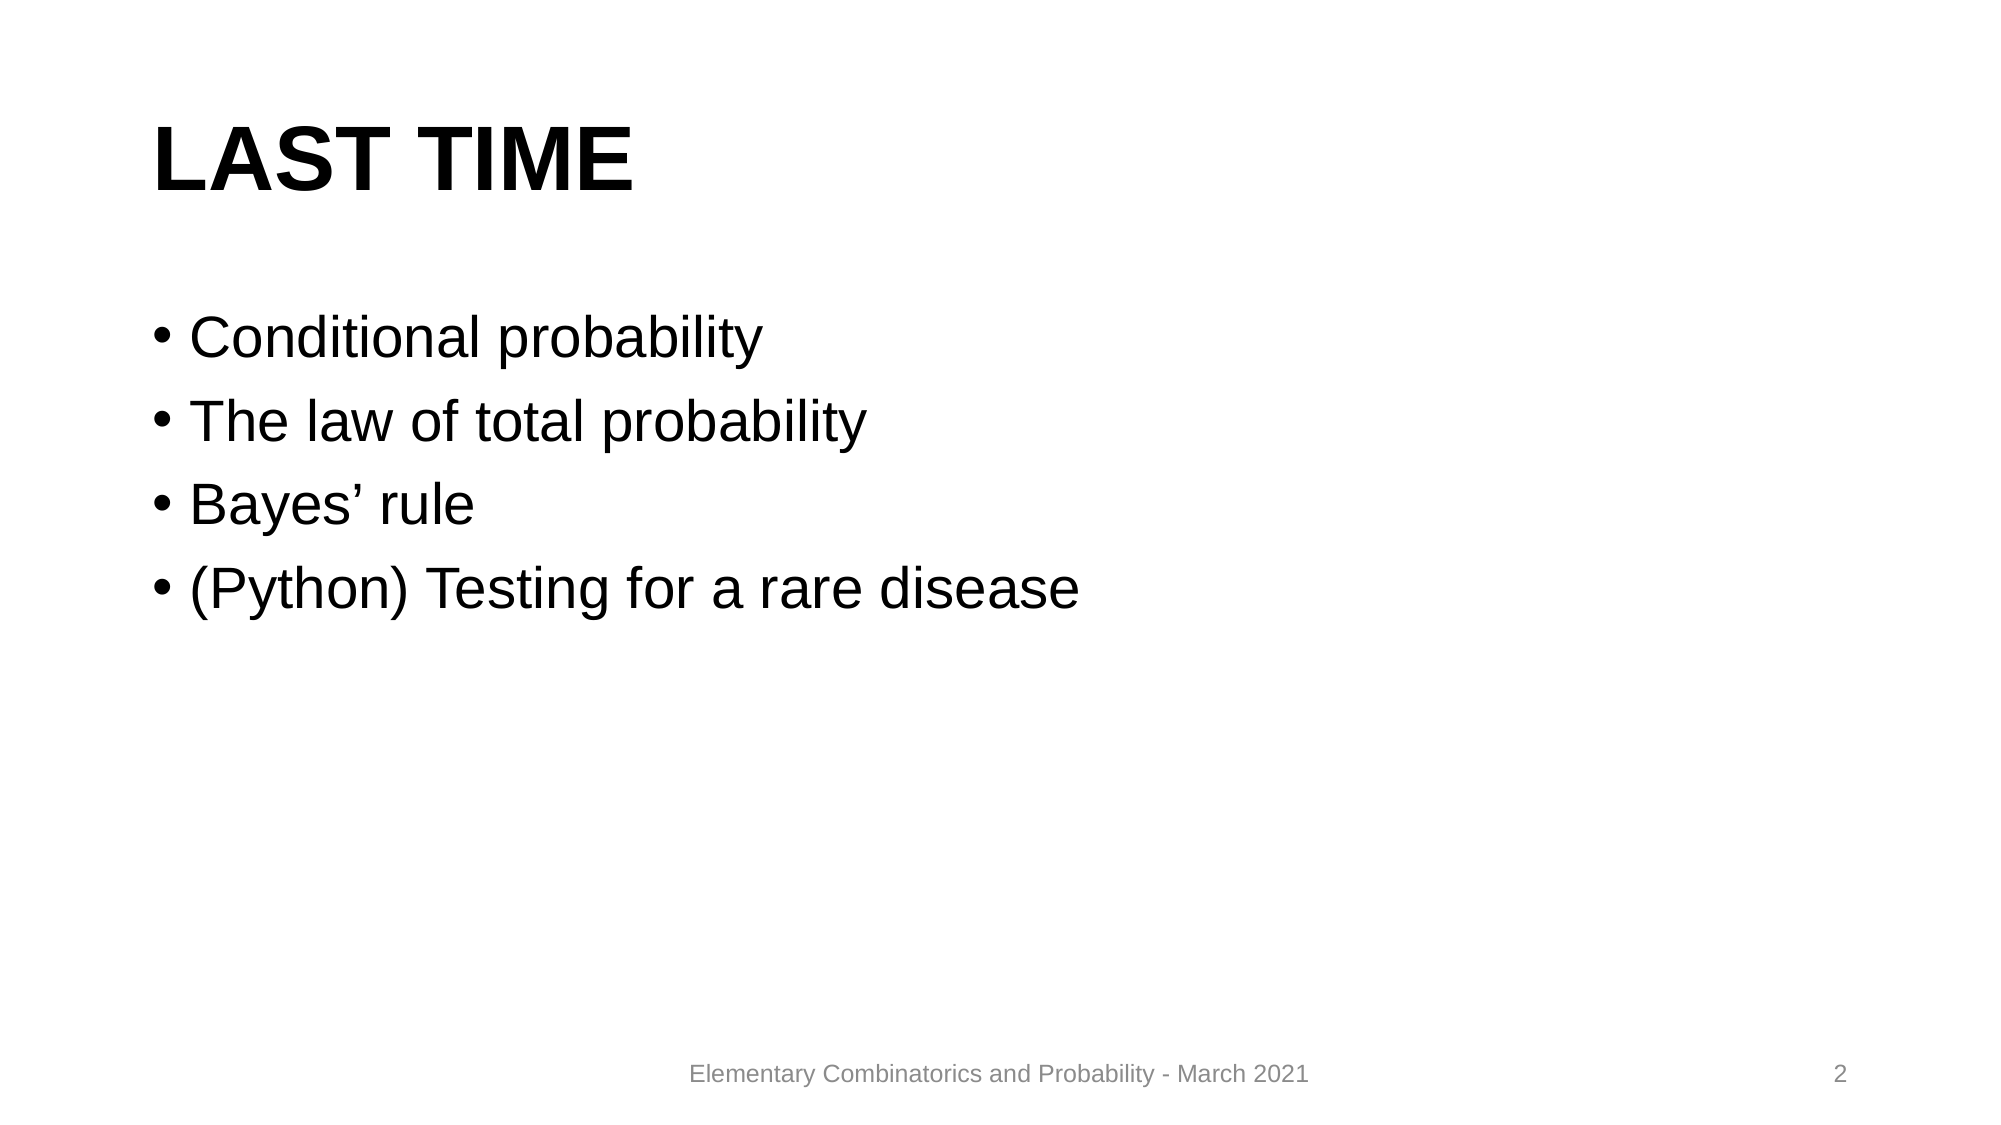

# Last time
Conditional probability
The law of total probability
Bayes’ rule
(Python) Testing for a rare disease
Elementary Combinatorics and Probability - March 2021
2